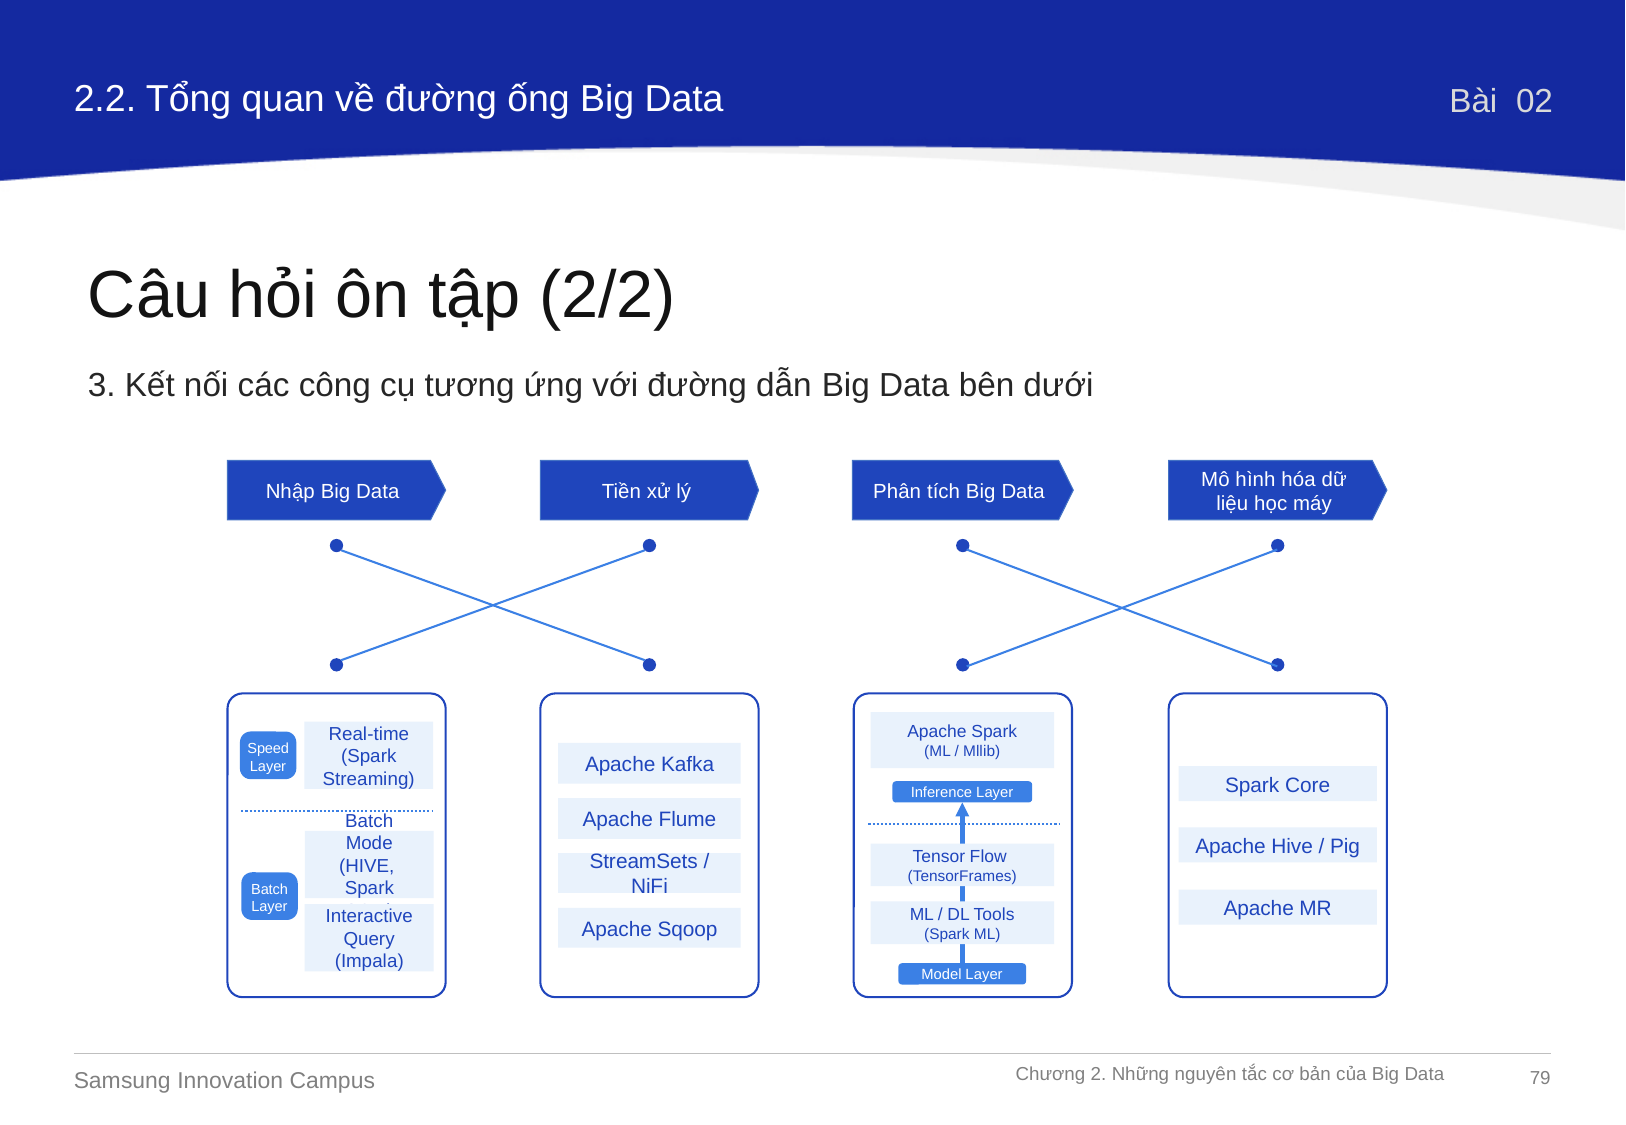

2.2. Tổng quan về đường ống Big Data
Bài  02

Câu hỏi ôn tập (2/2)
3. Kết nối các công cụ tương ứng với đường dẫn Big Data bên dưới
Nhập Big Data
Tiền xử lý
Phân tích Big Data
Mô hình hóa dữ liệu học máy

Real-time
(Spark Streaming)

Speed
Layer
Batch Mode
(HIVE,
Spark SQL )

Batch
Layer
Interactive Query
(Impala)

Apache Spark
(ML / Mllib)
Tensor Flow  (TensorFrames)
ML / DL Tools
(Spark ML)
Inference Layer
Model Layer

Spark Core
Apache Hive / Pig
Apache MR
Apache Kafka
Apache Flume
StreamSets / NiFi
Apache Sqoop